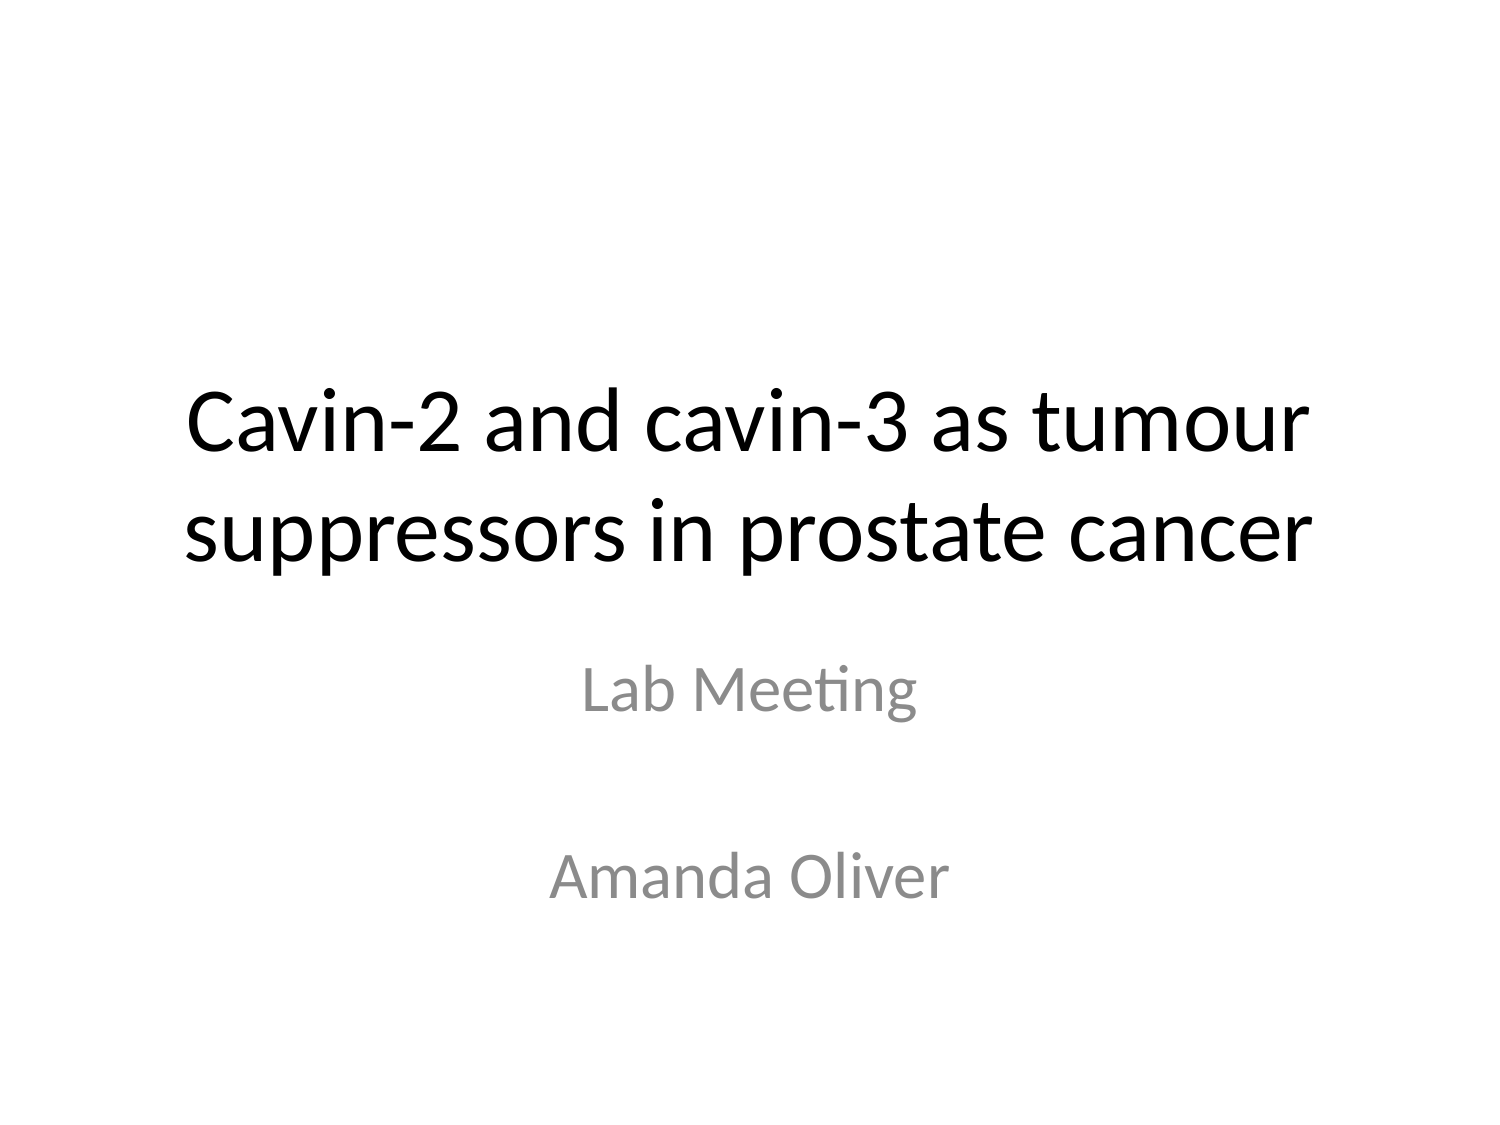

# Cavin-2 and cavin-3 as tumour suppressors in prostate cancer
Lab Meeting

Amanda Oliver